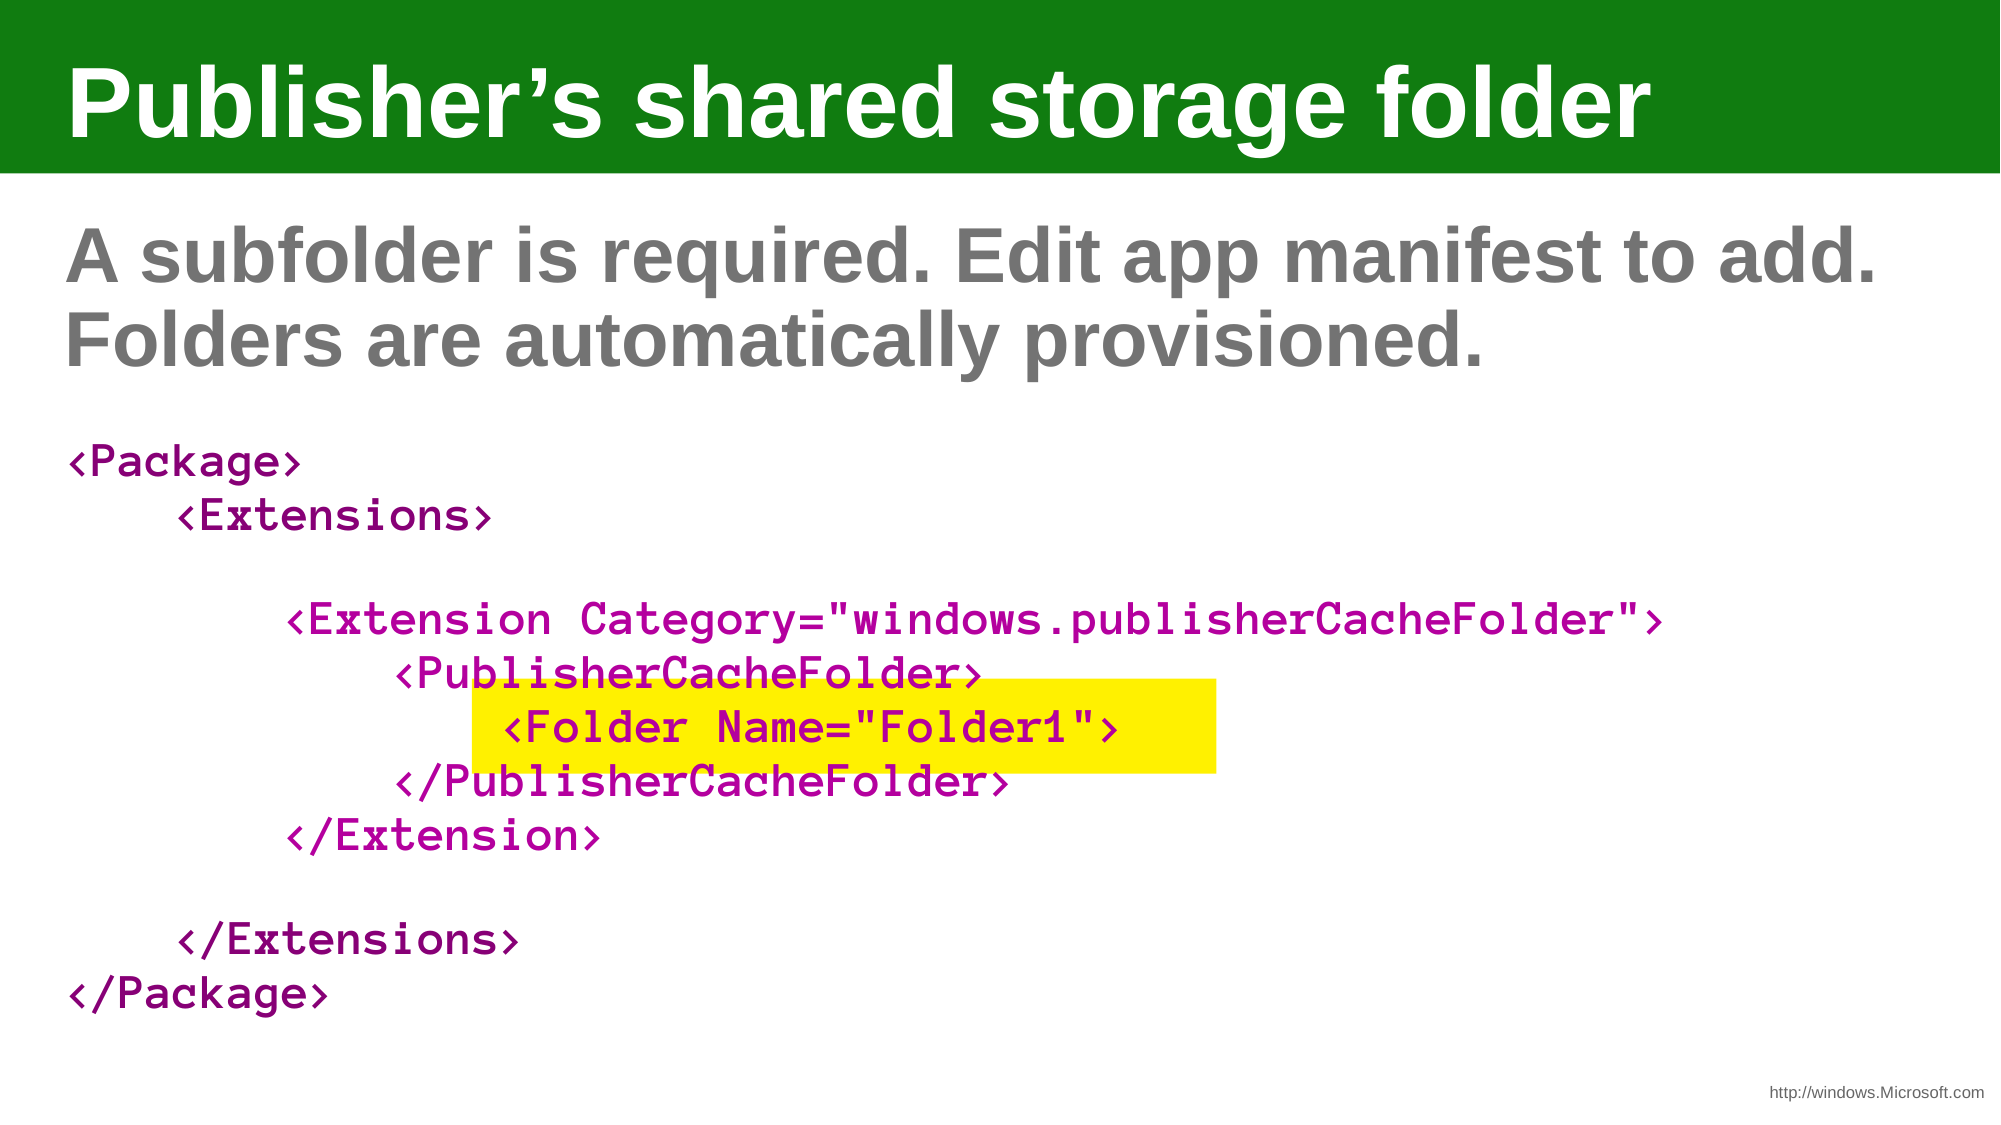

A subfolder is required. Edit app manifest to add.
Folders are automatically provisioned.
<Package>
    <Extensions>
        <Extension Category="windows.publisherCacheFolder">
            <PublisherCacheFolder>
                <Folder Name="Folder1">
            </PublisherCacheFolder>
        </Extension>
    </Extensions>
</Package>
# Publisher’s shared storage folder